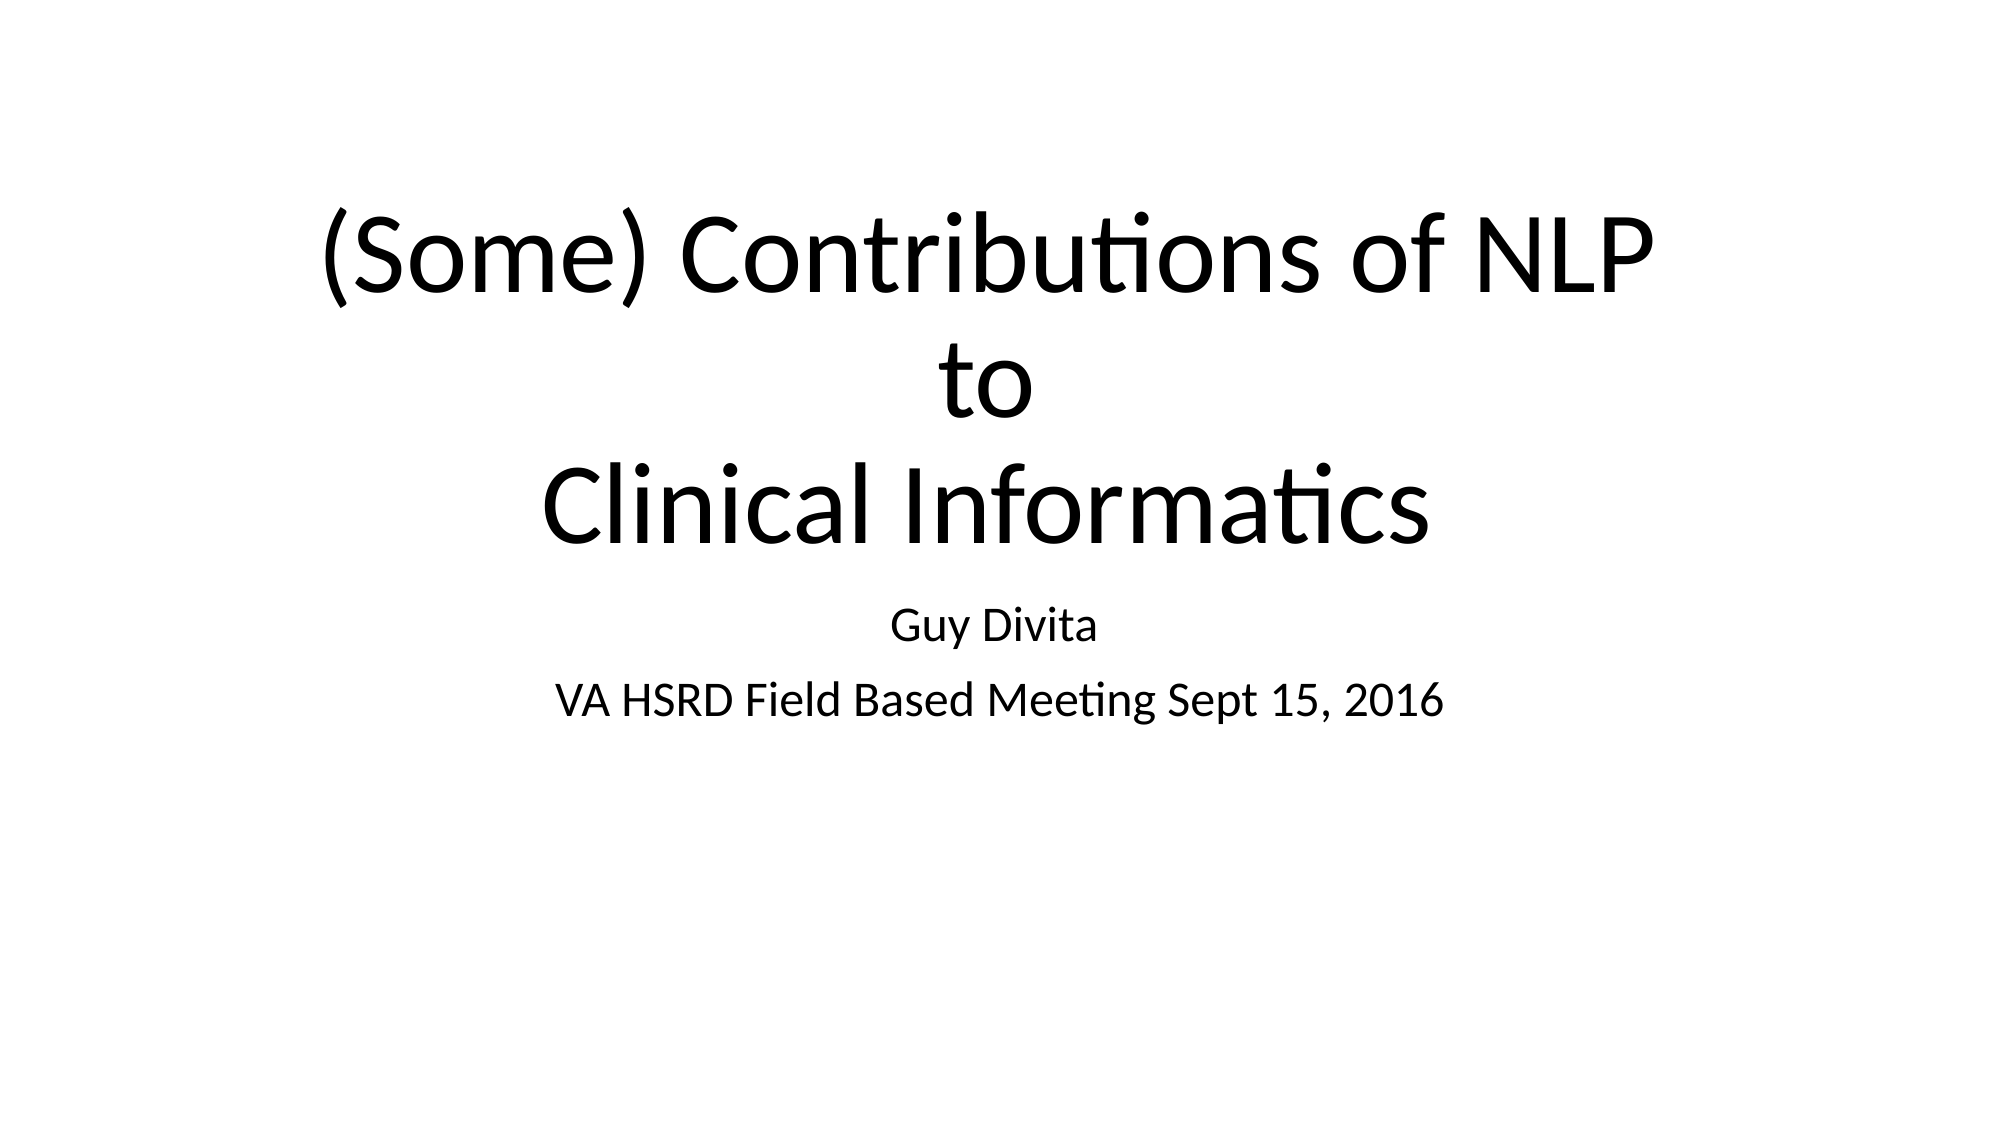

# (Some) Contributions of NLP to Clinical Informatics
Guy Divita
VA HSRD Field Based Meeting Sept 15, 2016